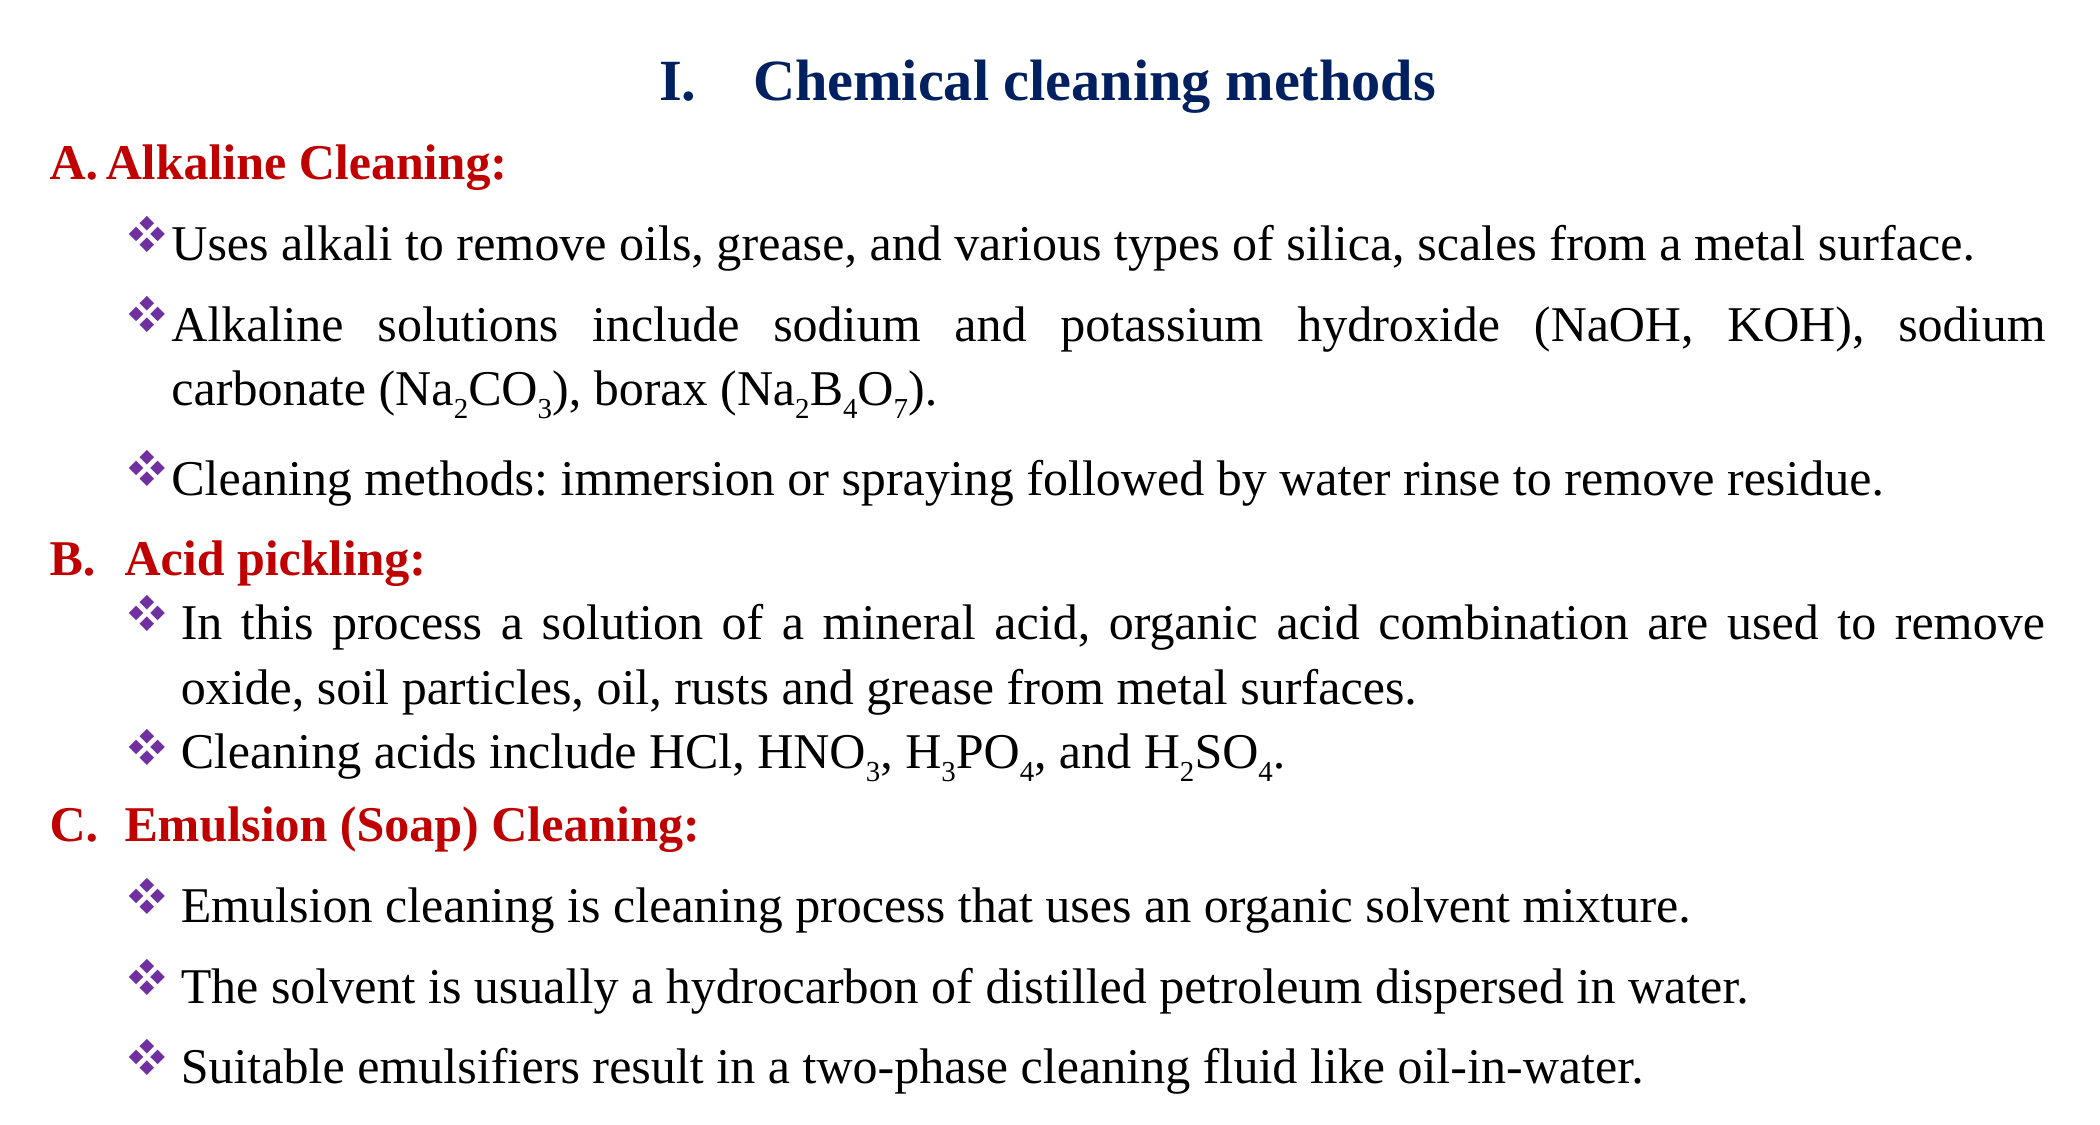

Chemical cleaning methods
Alkaline Cleaning:
Uses alkali to remove oils, grease, and various types of silica, scales from a metal surface.
Alkaline solutions include sodium and potassium hydroxide (NaOH, KOH), sodium carbonate (Na2CO3), borax (Na2B4O7).
Cleaning methods: immersion or spraying followed by water rinse to remove residue.
Acid pickling:
In this process a solution of a mineral acid, organic acid combination are used to remove oxide, soil particles, oil, rusts and grease from metal surfaces.
Cleaning acids include HCl, HNO3, H3PO4, and H2SO4.
Emulsion (Soap) Cleaning:
Emulsion cleaning is cleaning process that uses an organic solvent mixture.
The solvent is usually a hydrocarbon of distilled petroleum dispersed in water.
Suitable emulsifiers result in a two-phase cleaning fluid like oil-in-water.